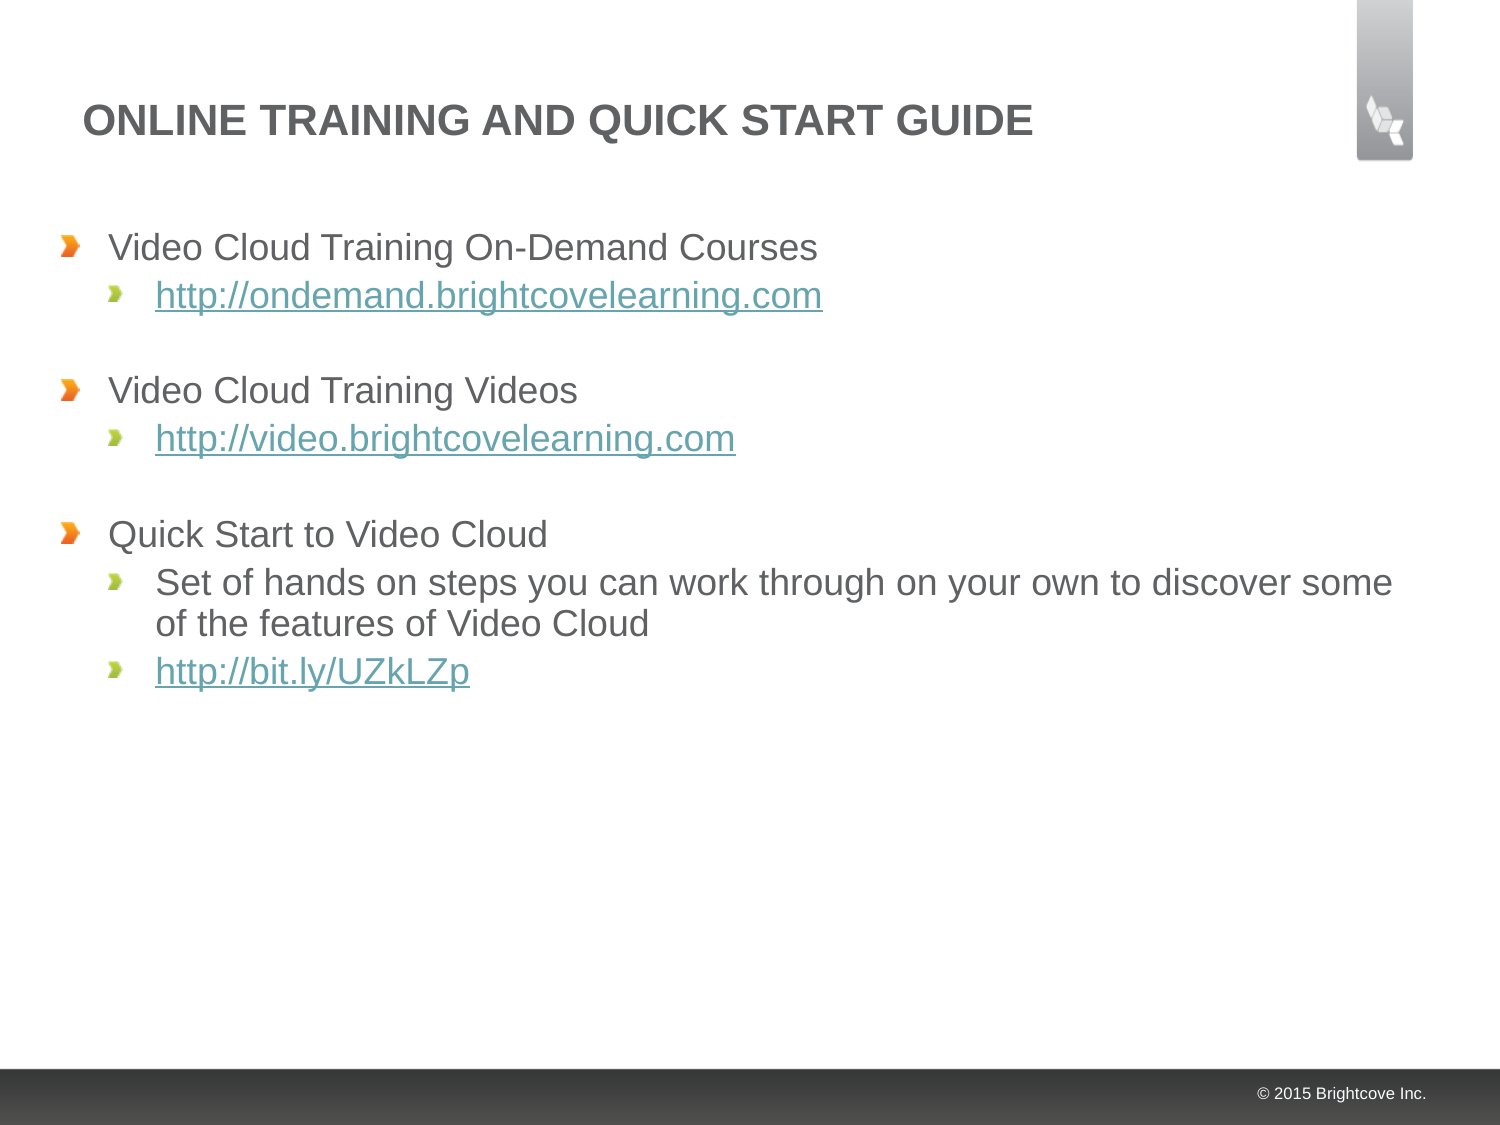

# Online training and Quick start guide
Video Cloud Training On-Demand Courses
http://ondemand.brightcovelearning.com

Video Cloud Training Videos
http://video.brightcovelearning.com

Quick Start to Video Cloud
Set of hands on steps you can work through on your own to discover some of the features of Video Cloud
http://bit.ly/UZkLZp